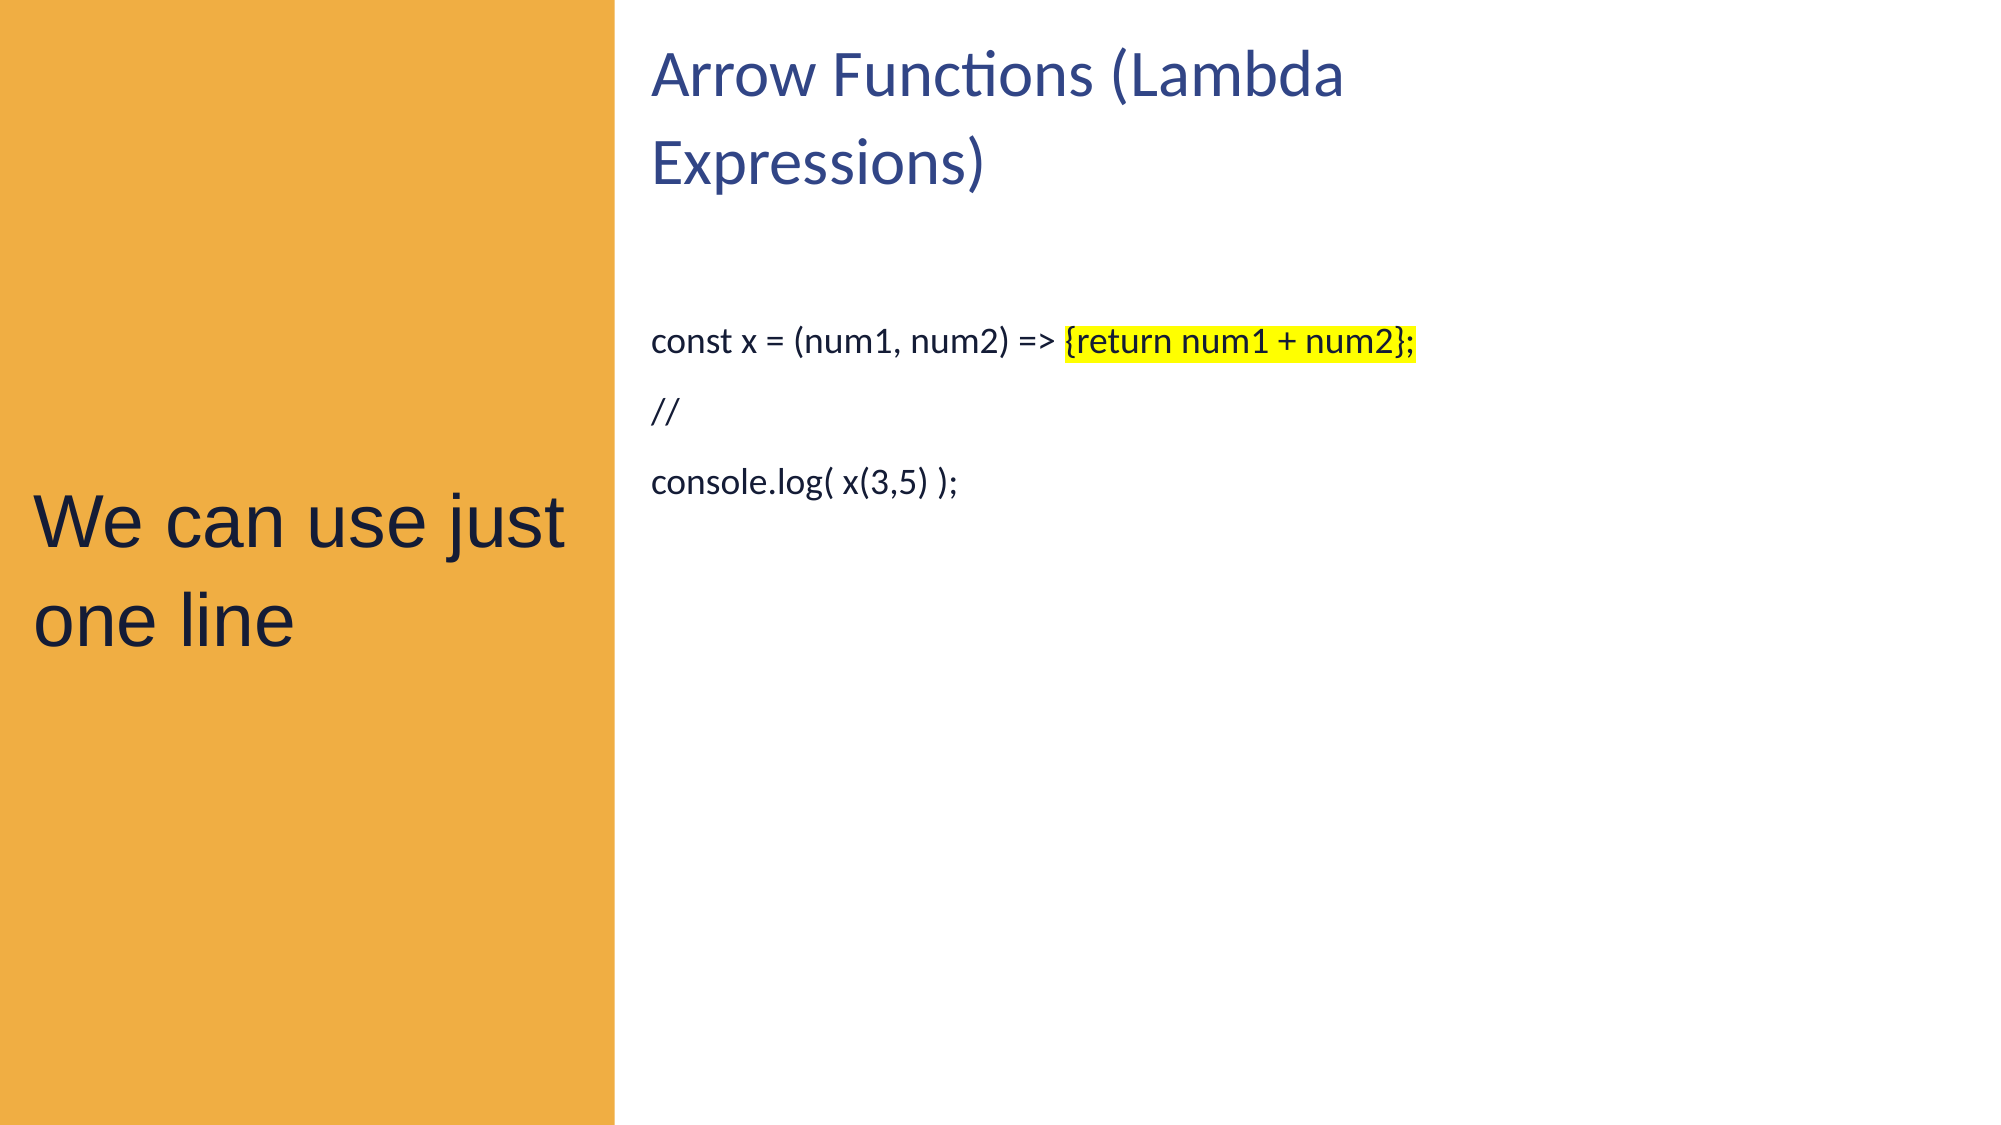

Arrow Functions (Lambda Expressions)

const x = (num1, num2) => {return num1 + num2};
//
console.log( x(3,5) );
We can use just one line